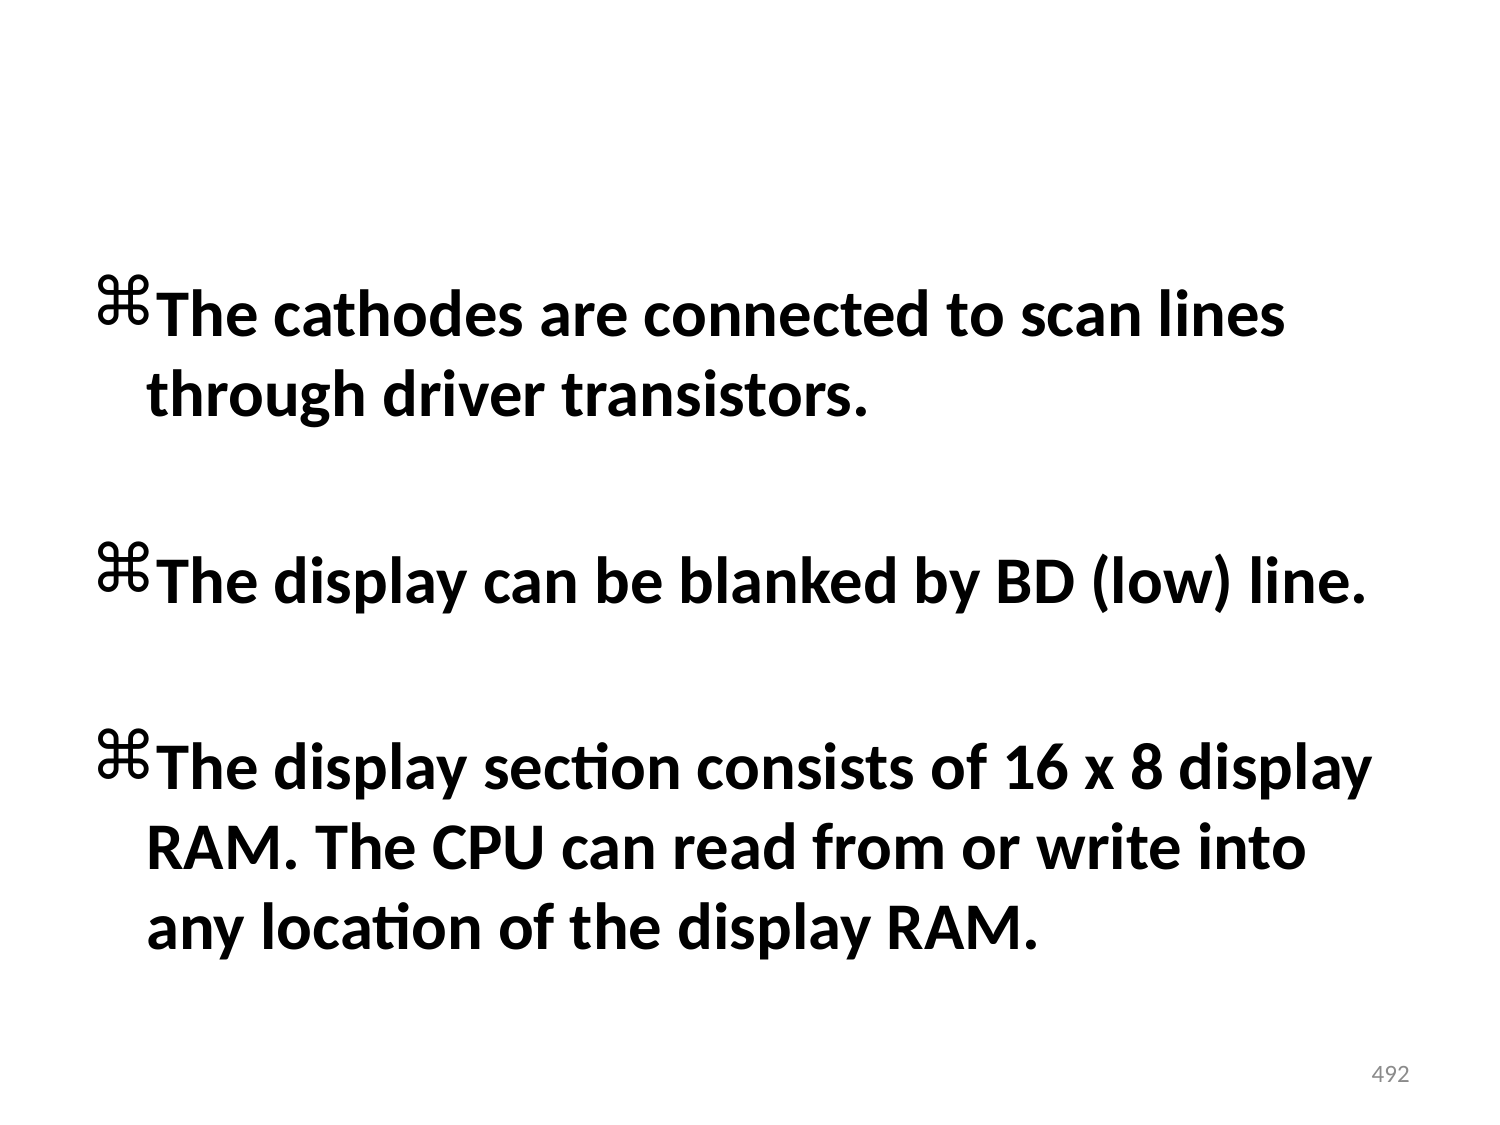

The cathodes are connected to scan lines through driver transistors.

The display can be blanked by BD (low) line.

The display section consists of 16 x 8 display RAM. The CPU can read from or write into any location of the display RAM.
492